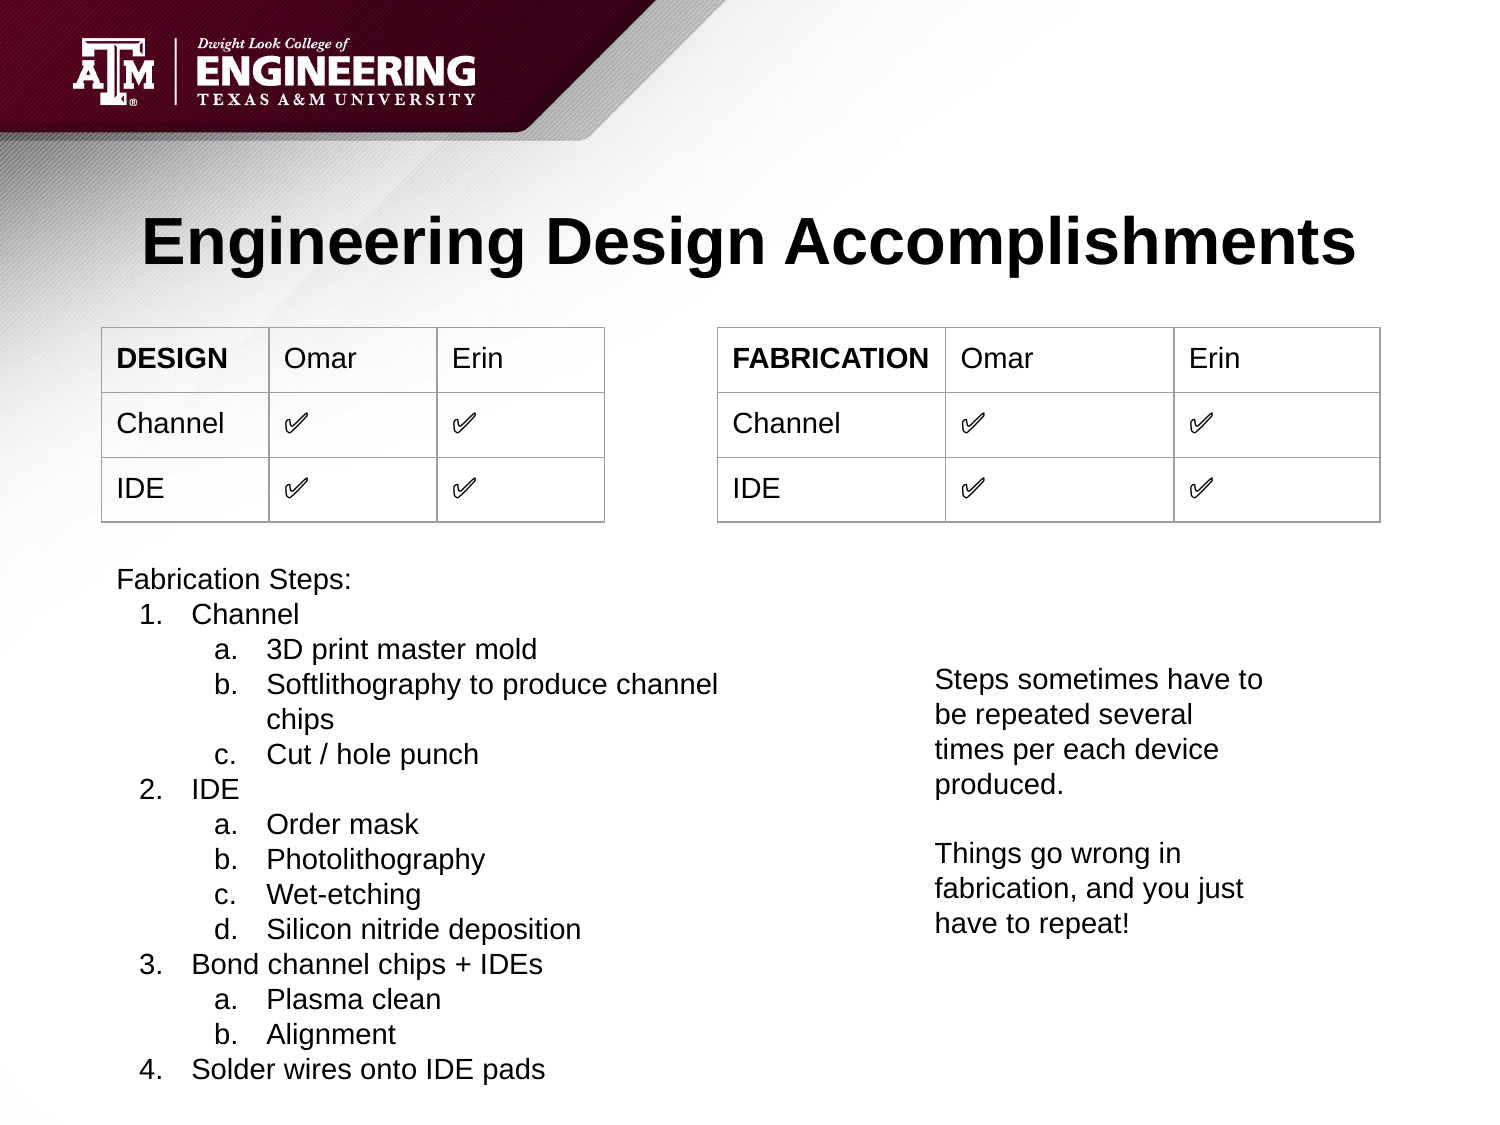

# Engineering Design Accomplishments
| DESIGN | Omar | Erin |
| --- | --- | --- |
| Channel | ✅ | ✅ |
| IDE | ✅ | ✅ |
| FABRICATION | Omar | Erin |
| --- | --- | --- |
| Channel | ✅ | ✅ |
| IDE | ✅ | ✅ |
Fabrication Steps:
Channel
3D print master mold
Softlithography to produce channel chips
Cut / hole punch
IDE
Order mask
Photolithography
Wet-etching
Silicon nitride deposition
Bond channel chips + IDEs
Plasma clean
Alignment
Solder wires onto IDE pads
Steps sometimes have to be repeated several times per each device produced.

Things go wrong in fabrication, and you just have to repeat!